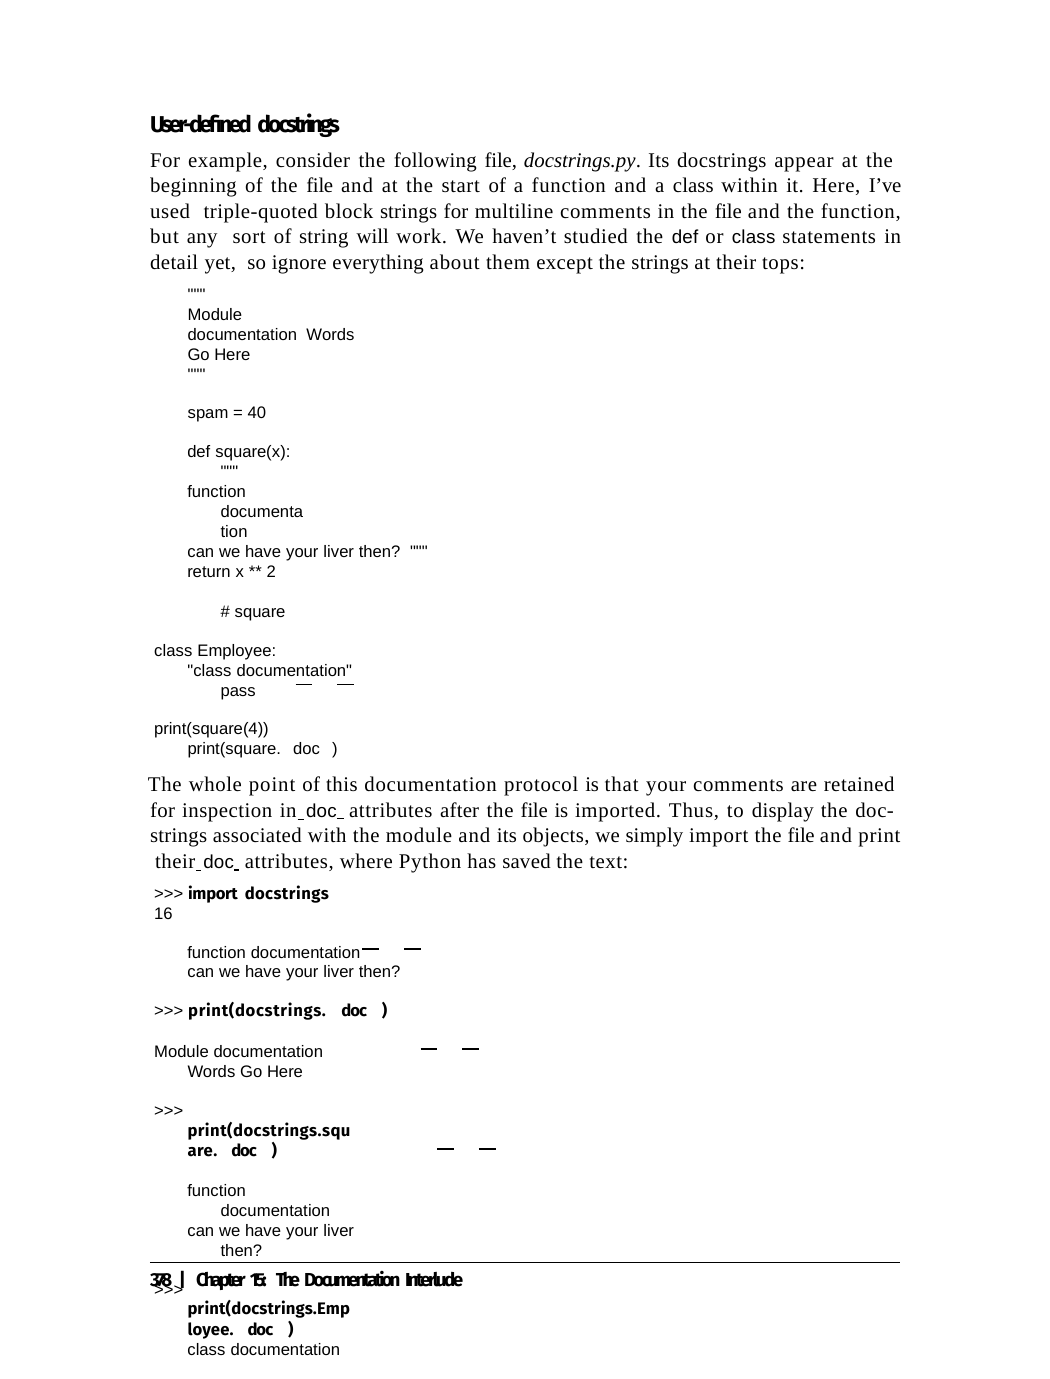

User-defined docstrings
For example, consider the following file, docstrings.py. Its docstrings appear at the  beginning of the file and at the start of a function and a class within it. Here, I’ve used  triple-quoted block strings for multiline comments in the file and the function, but any  sort of string will work. We haven’t studied the def or class statements in detail yet,  so ignore everything about them except the strings at their tops:
"""
Module documentation  Words Go Here
"""

spam = 40

def square(x):  """
function documentation
can we have your liver then?  """
return x ** 2	# square

class Employee:
"class documentation"  pass

print(square(4))  print(square. doc )
The whole point of this documentation protocol is that your comments are retained  for inspection in doc attributes after the file is imported. Thus, to display the doc-  strings associated with the module and its objects, we simply import the file and print  their doc attributes, where Python has saved the text:
>>> import docstrings
16

function documentation
can we have your liver then?

>>> print(docstrings.  doc  )

Module documentation  Words Go Here

>>> print(docstrings.square.   doc  )

function documentation
can we have your liver then?

>>> print(docstrings.Employee.   doc  )
class documentation

378  |  Chapter 15:  The Documentation Interlude